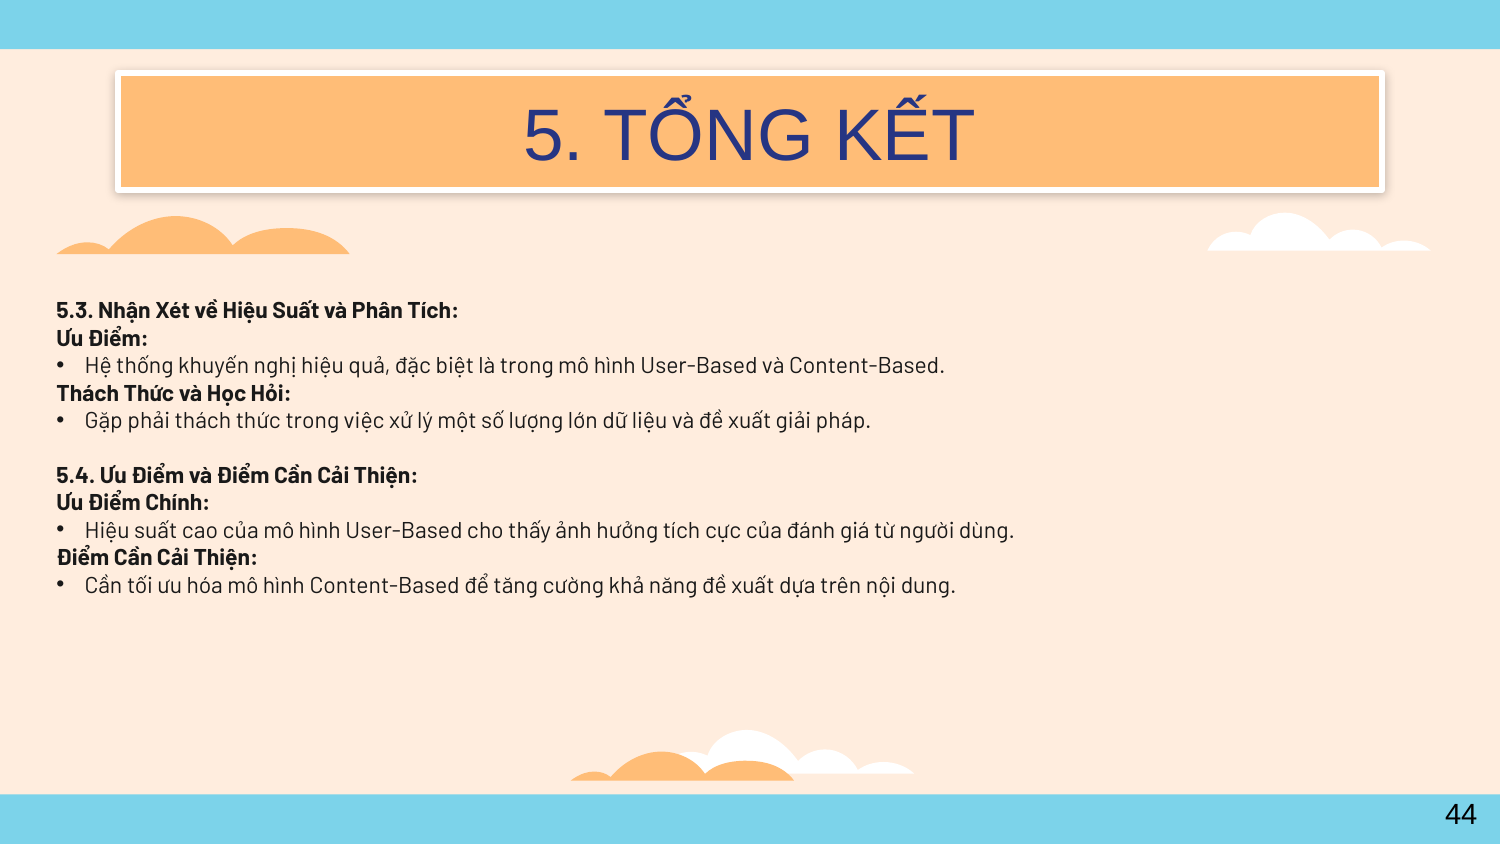

# 5. TỔNG KẾT

5.3. Nhận Xét về Hiệu Suất và Phân Tích:
Ưu Điểm:
Hệ thống khuyến nghị hiệu quả, đặc biệt là trong mô hình User-Based và Content-Based.
Thách Thức và Học Hỏi:
Gặp phải thách thức trong việc xử lý một số lượng lớn dữ liệu và đề xuất giải pháp.

5.4. Ưu Điểm và Điểm Cần Cải Thiện:
Ưu Điểm Chính:
Hiệu suất cao của mô hình User-Based cho thấy ảnh hưởng tích cực của đánh giá từ người dùng.
Điểm Cần Cải Thiện:
Cần tối ưu hóa mô hình Content-Based để tăng cường khả năng đề xuất dựa trên nội dung.

44